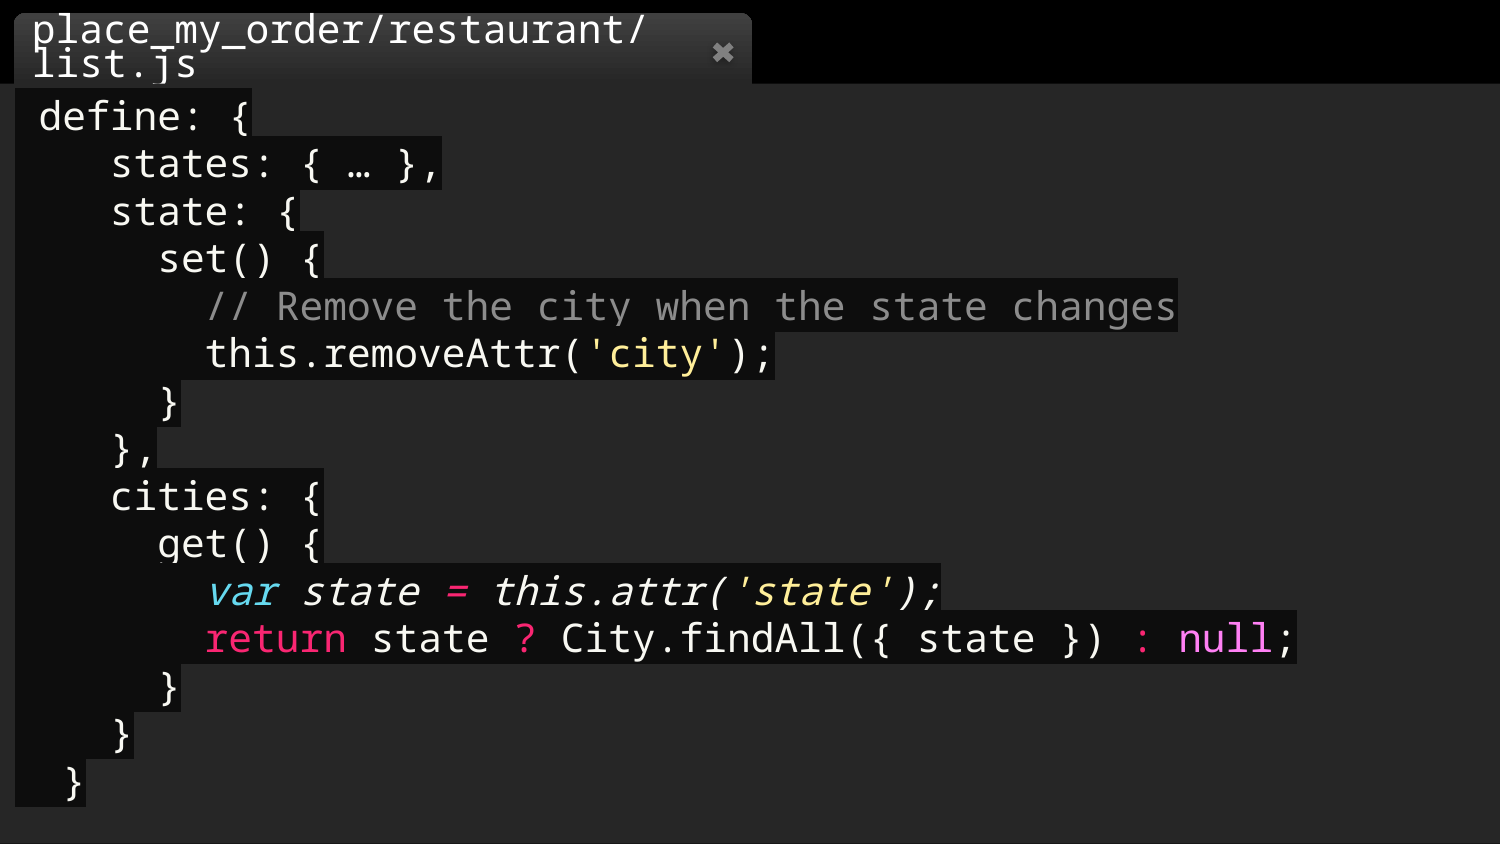

place_my_order/restaurant/list.js

 define: {
    states: { … },
    state: {
      set() {
        // Remove the city when the state changes
        this.removeAttr('city');
      }
    },
    cities: {
      get() {
        var state = this.attr('state');
        return state ? City.findAll({ state }) : null;
      }
    }
  }